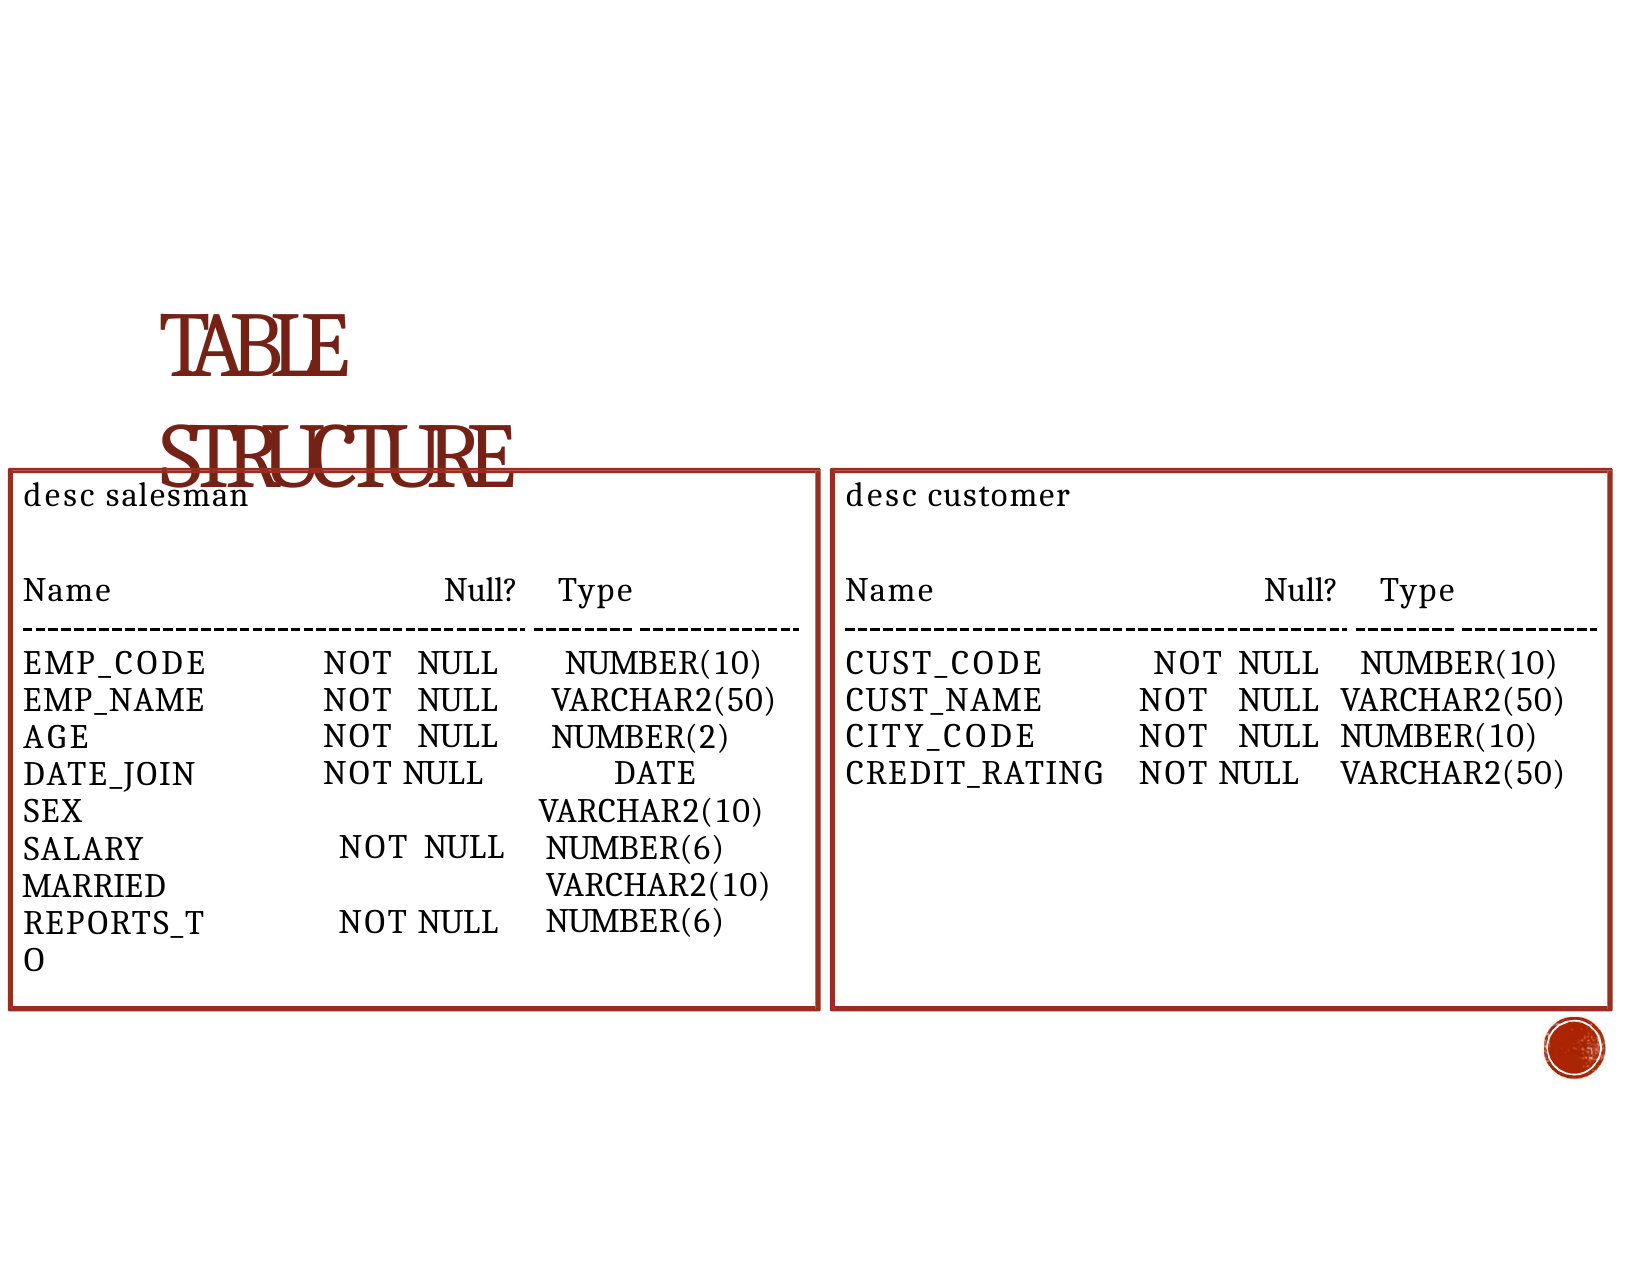

# TABLE	STRUCTURE

desc salesman

Name	Null?	Type
desc customer
Name
Null?	Type

EMP_CODE EMP_NAME AGE DATE_JOIN SEX SALARY MARRIED
REPORTS_TO
NOT NULL NOT NULL NOT NULL NOT NULL
NOT NULL NOT NULL
NUMBER(10) VARCHAR2(50) NUMBER(2)
DATE
VARCHAR2(10) NUMBER(6) VARCHAR2(10) NUMBER(6)
CUST_CODE CUST_NAME CITY_CODE CREDIT_RATING
NOT NULL NOT NULL NOT NULL NOT NULL
NUMBER(10) VARCHAR2(50) NUMBER(10) VARCHAR2(50)